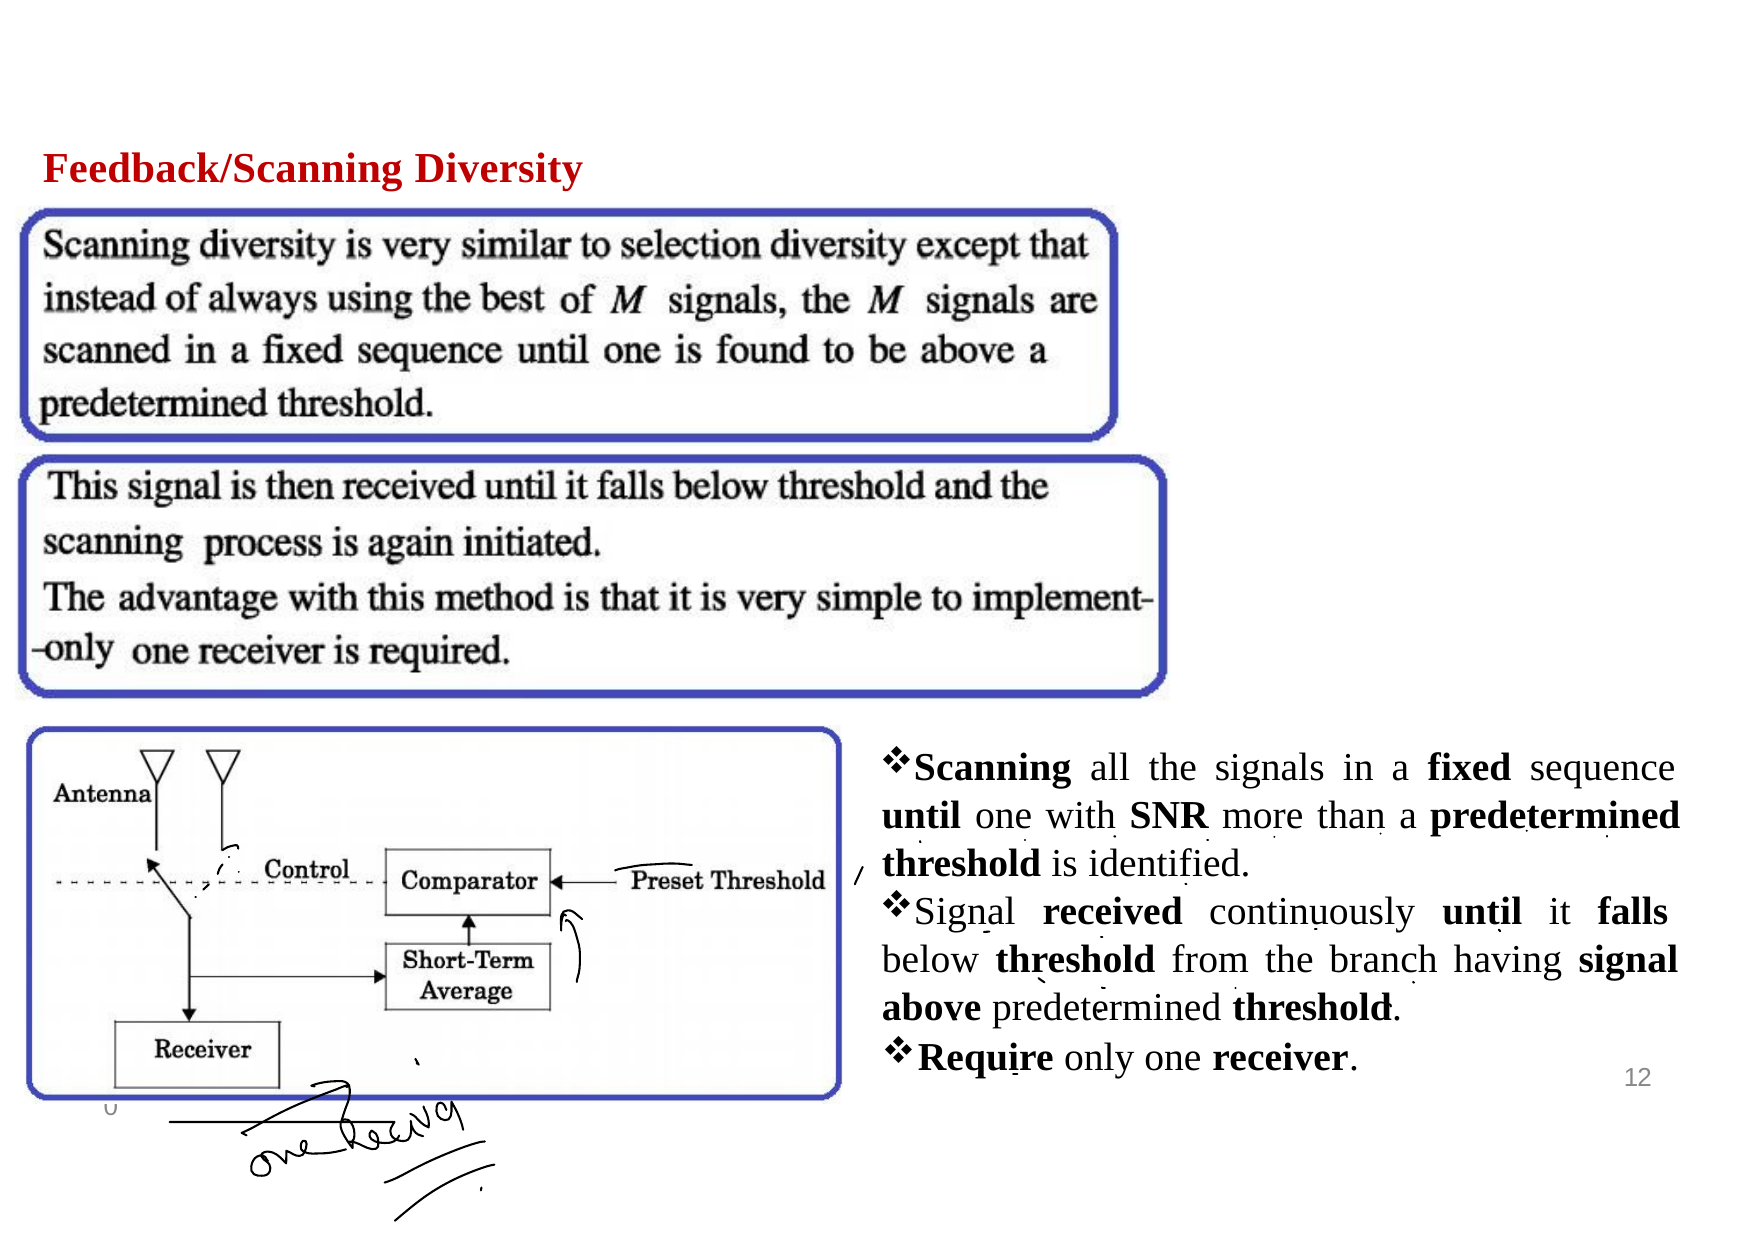

# Feedback/Scanning Diversity

Scanning all the signals in a fixed sequence  until one with SNR more than a predetermined  threshold is identified.
Signal received continuously until it falls  below threshold from the branch having signal  above predetermined threshold.
Require only one receiver.
12
11/16/2020